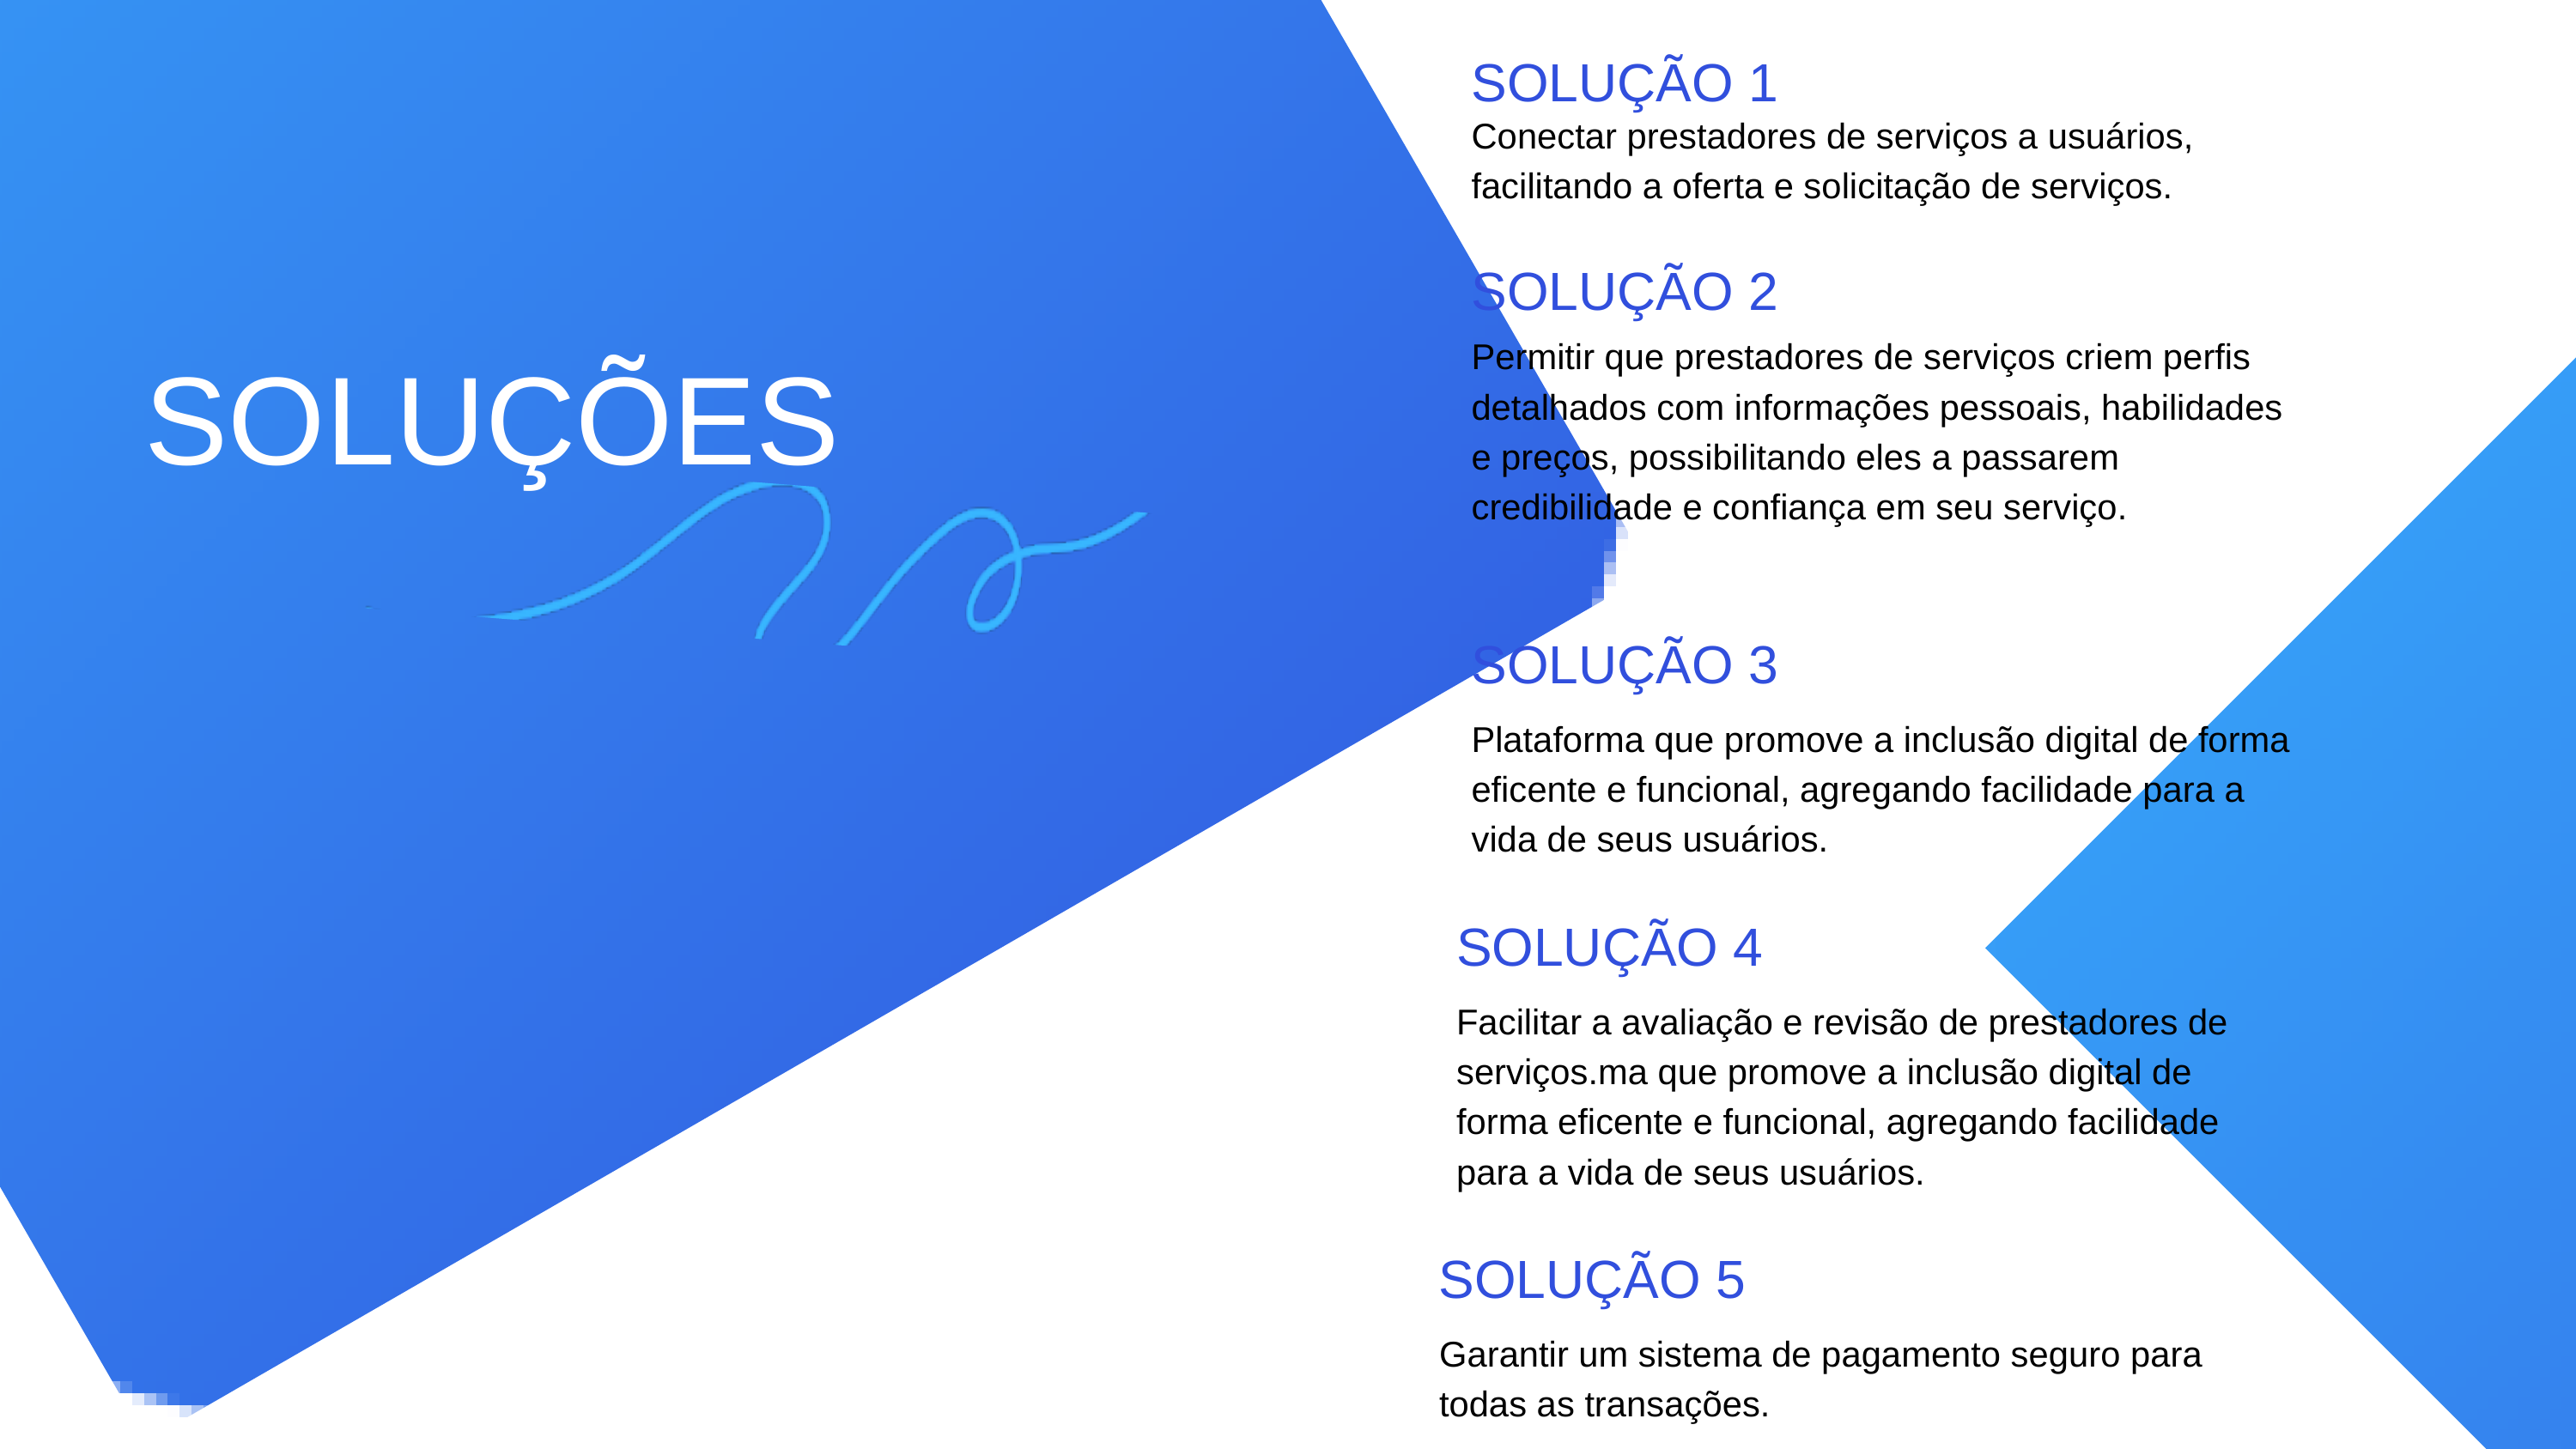

SOLUÇÃO 1
Conectar prestadores de serviços a usuários, facilitando a oferta e solicitação de serviços.

SOLUÇÃO 2
SOLUÇÕES
Permitir que prestadores de serviços criem perfis detalhados com informações pessoais, habilidades e preços, possibilitando eles a passarem credibilidade e confiança em seu serviço.

SOLUÇÃO 3
Plataforma que promove a inclusão digital de forma eficente e funcional, agregando facilidade para a vida de seus usuários.
SOLUÇÃO 4
Facilitar a avaliação e revisão de prestadores de serviços.ma que promove a inclusão digital de forma eficente e funcional, agregando facilidade para a vida de seus usuários.
SOLUÇÃO 5
Garantir um sistema de pagamento seguro para todas as transações.